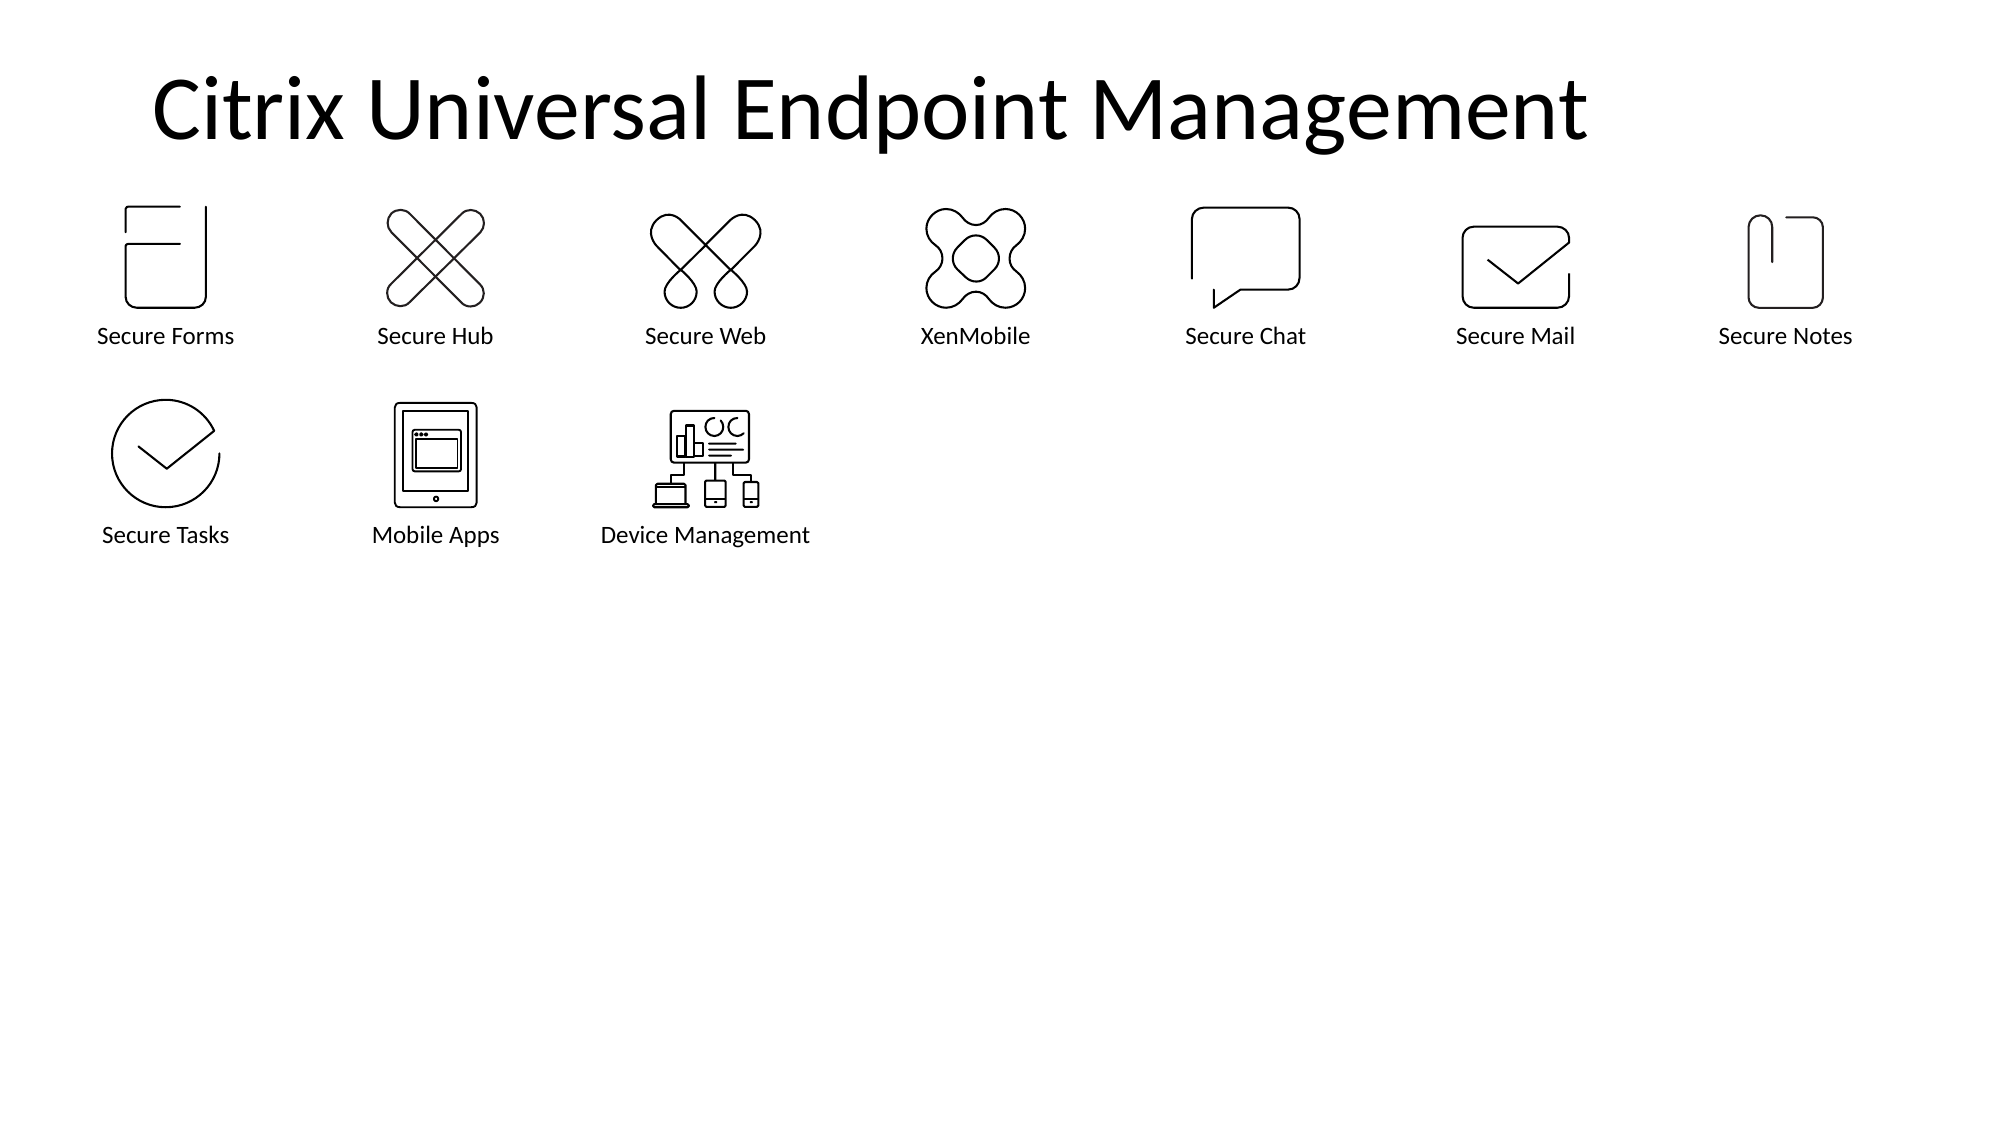

# Citrix Universal Endpoint Management

Secure Forms

Secure Chat

Secure Web

Secure Hub

XenMobile

Secure Notes

Secure Mail

Secure Tasks

Mobile Apps

Device Management